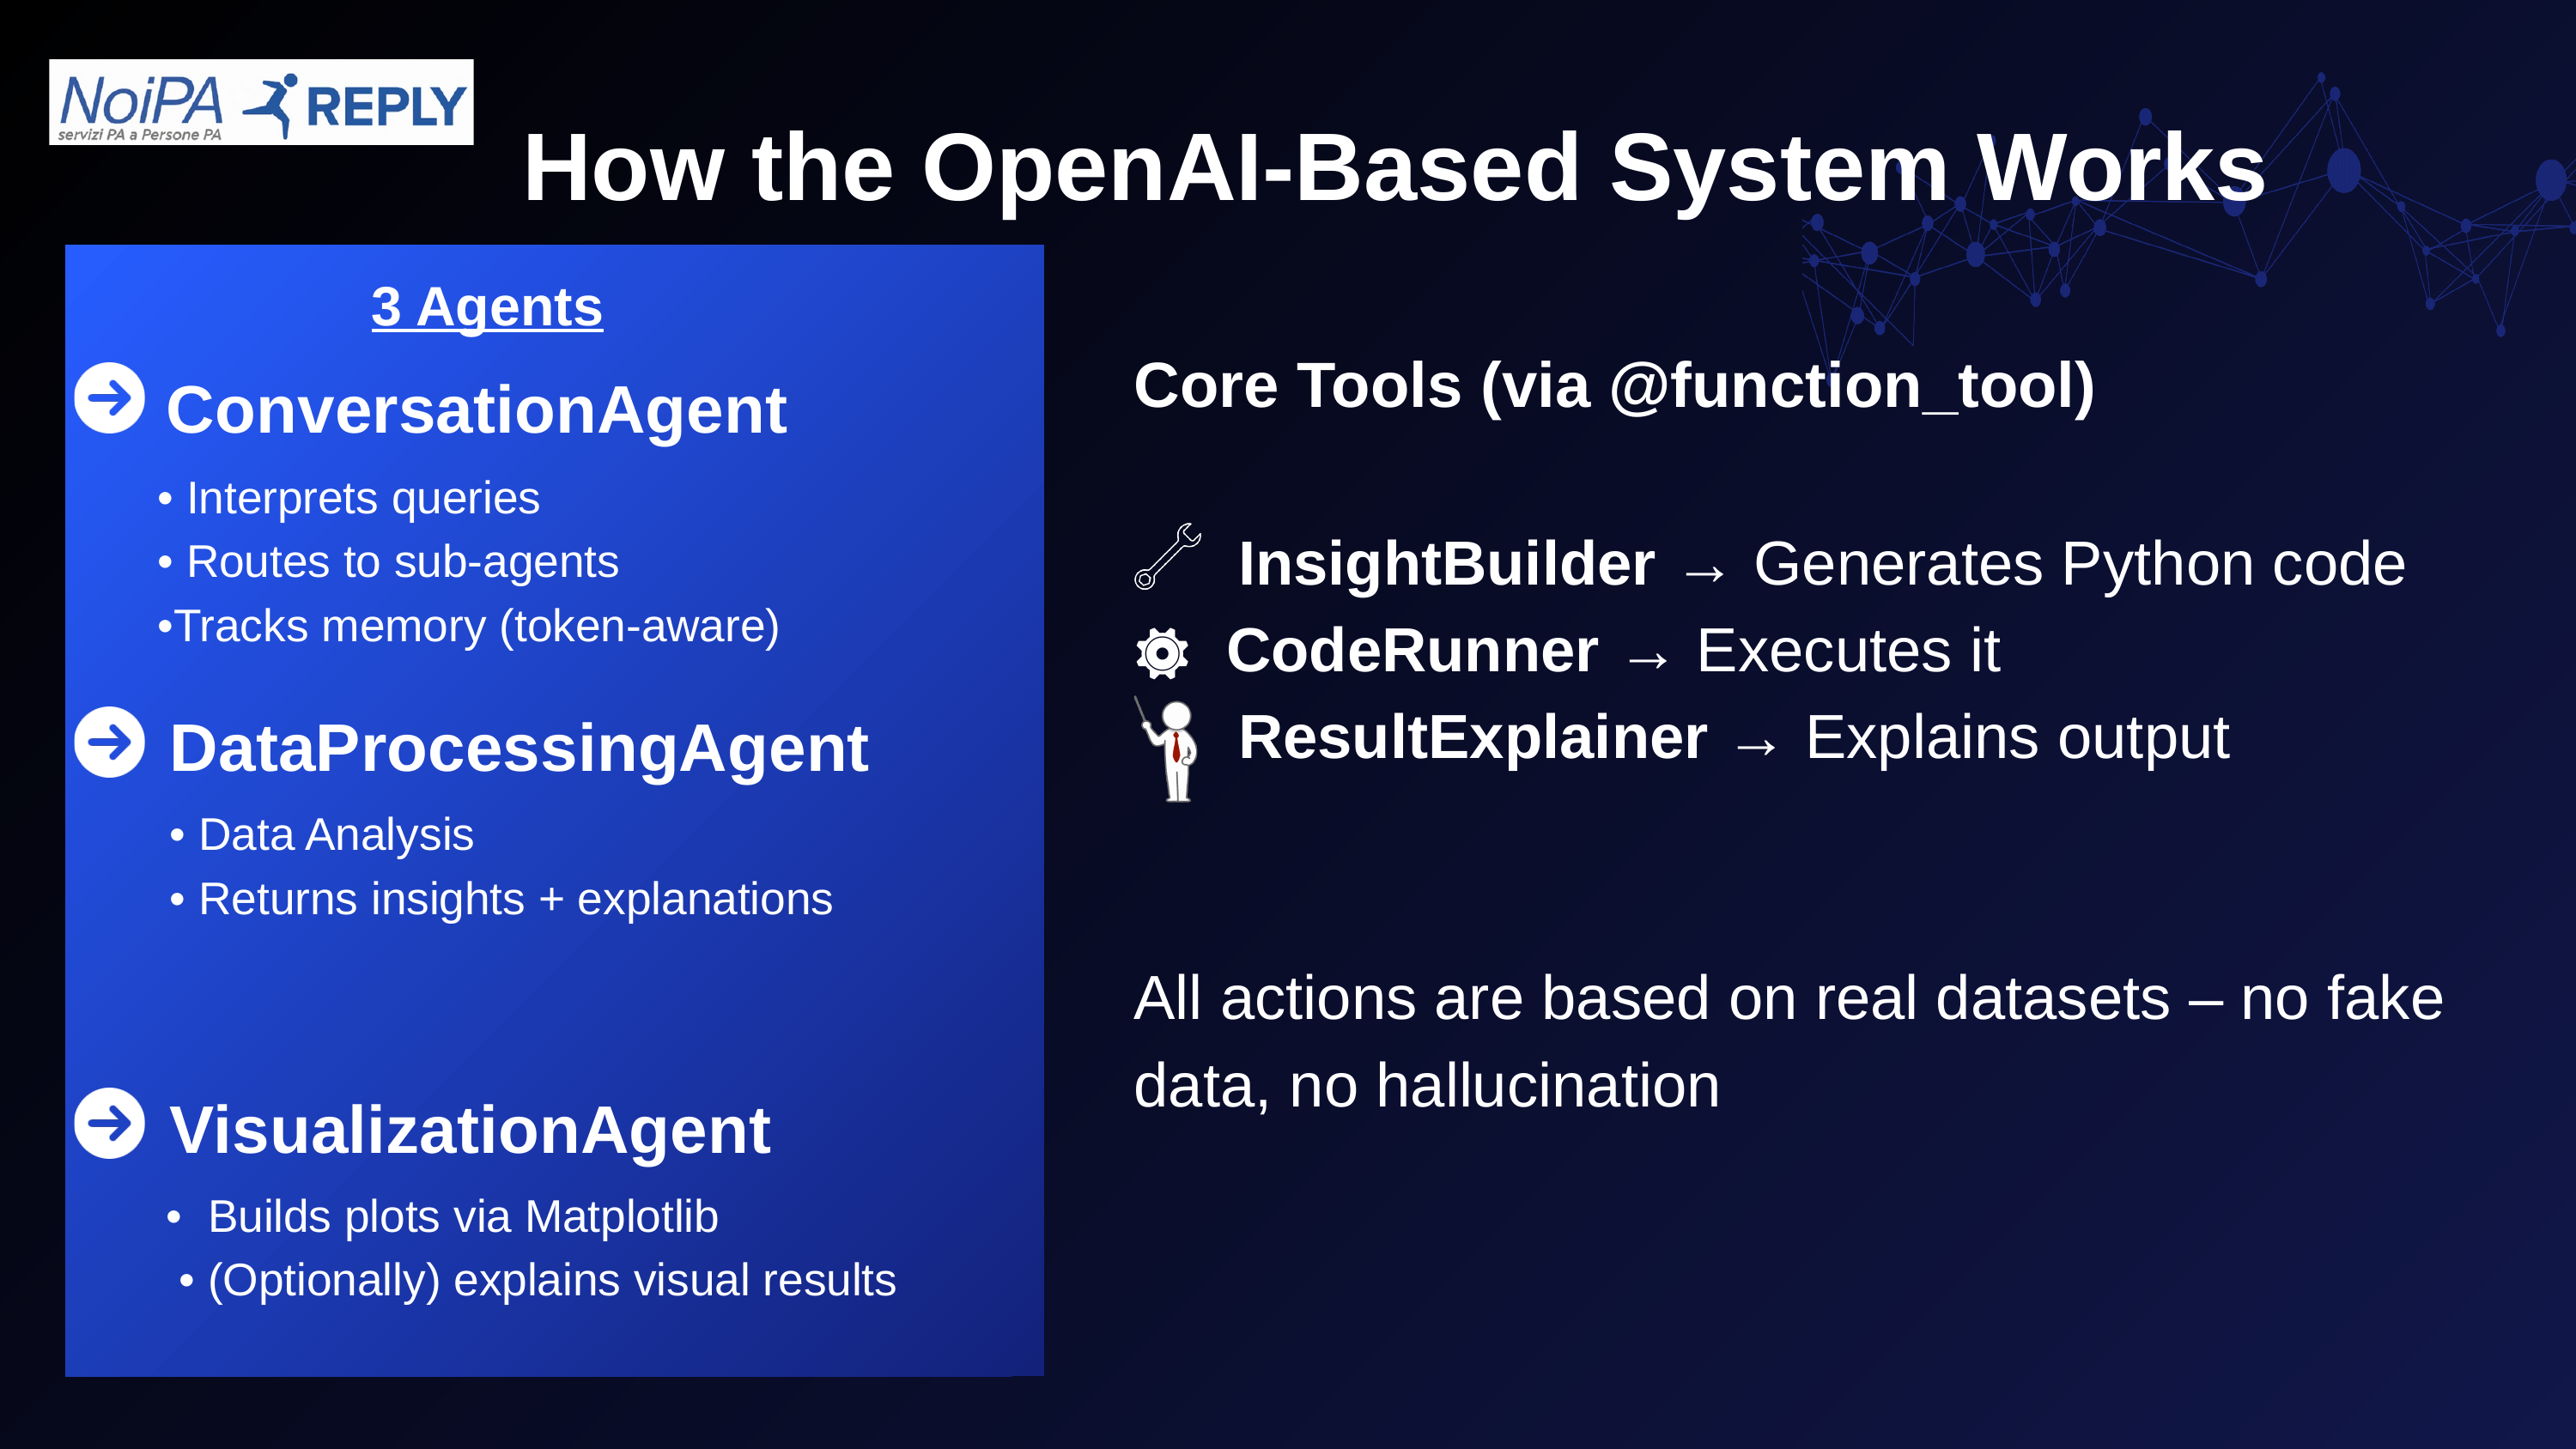

How the OpenAI-Based System Works

3 Agents
Core Tools (via @function_tool)

      InsightBuilder → Generates Python code
⚙️  CodeRunner → Executes it
      ResultExplainer → Explains output

All actions are based on real datasets – no fake data, no hallucination

ConversationAgent

 • Interprets queries
 • Routes to sub-agents
 •Tracks memory (token-aware)

DataProcessingAgent

• Data Analysis
• Returns insights + explanations
VisualizationAgent

•  Builds plots via Matplotlib
 • (Optionally) explains visual results